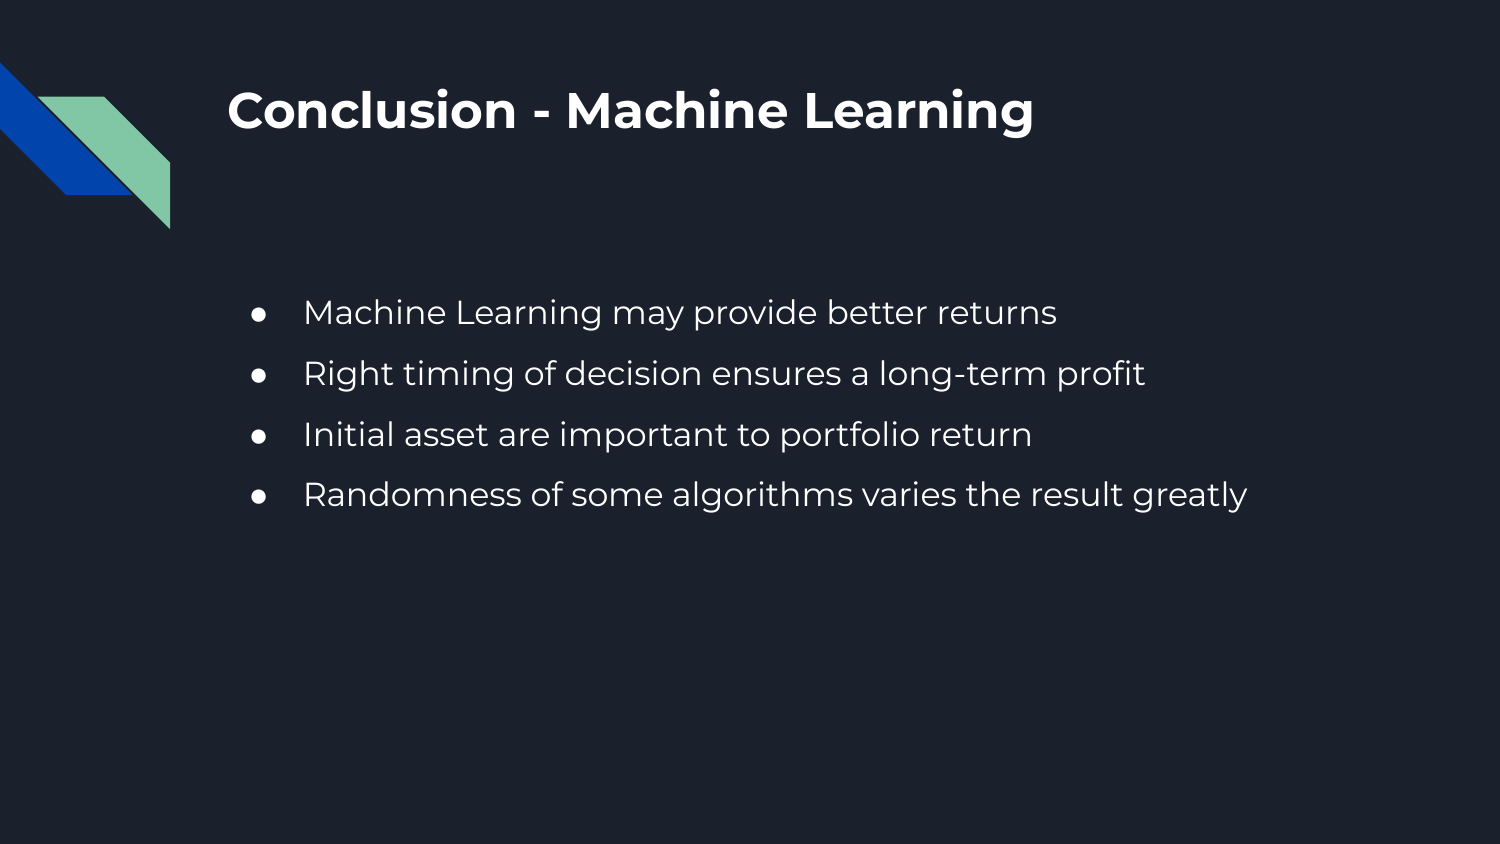

# Conclusion - Machine Learning
Machine Learning may provide better returns
Right timing of decision ensures a long-term profit
Initial asset are important to portfolio return
Randomness of some algorithms varies the result greatly